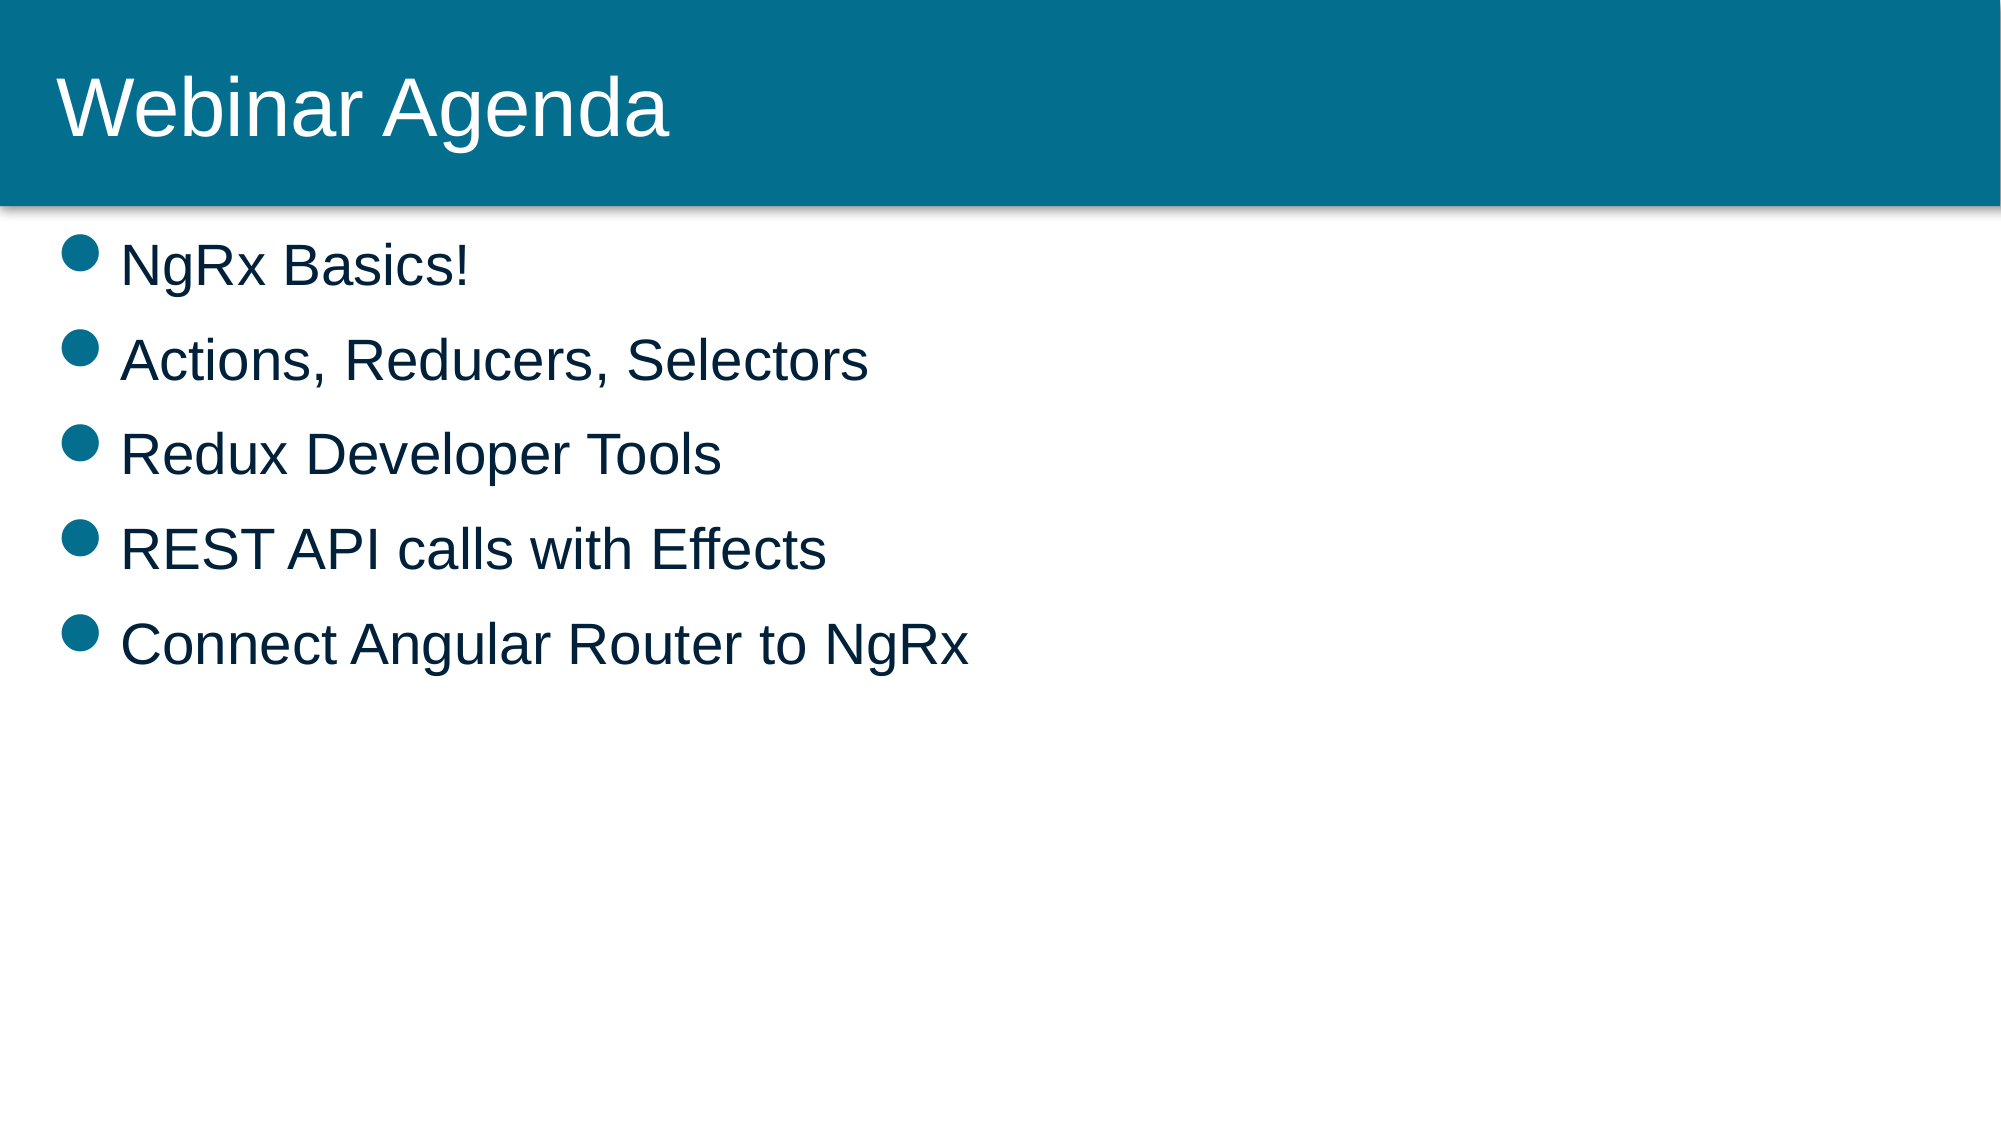

# Webinar Agenda
NgRx Basics!
Actions, Reducers, Selectors
Redux Developer Tools
REST API calls with Effects
Connect Angular Router to NgRx